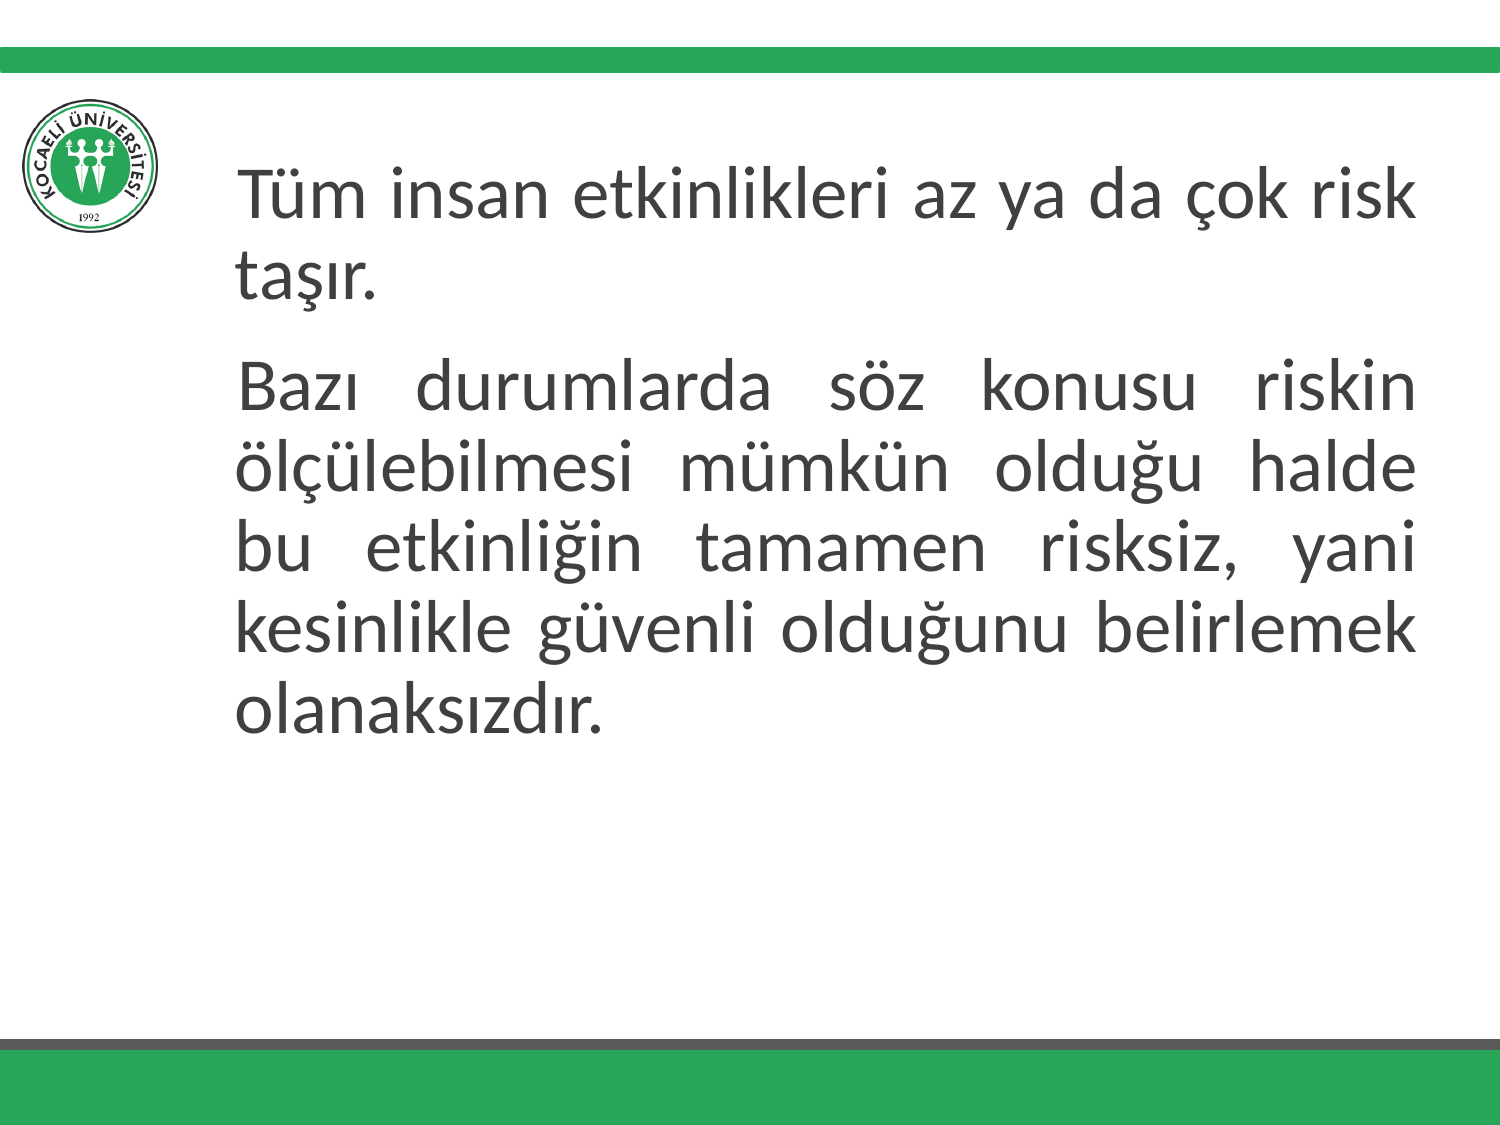

Tüm insan etkinlikleri az ya da çok risk taşır.
Bazı durumlarda söz konusu riskin ölçülebilmesi mümkün olduğu halde bu etkinliğin tamamen risksiz, yani kesinlikle güvenli olduğunu belirlemek olanaksızdır.